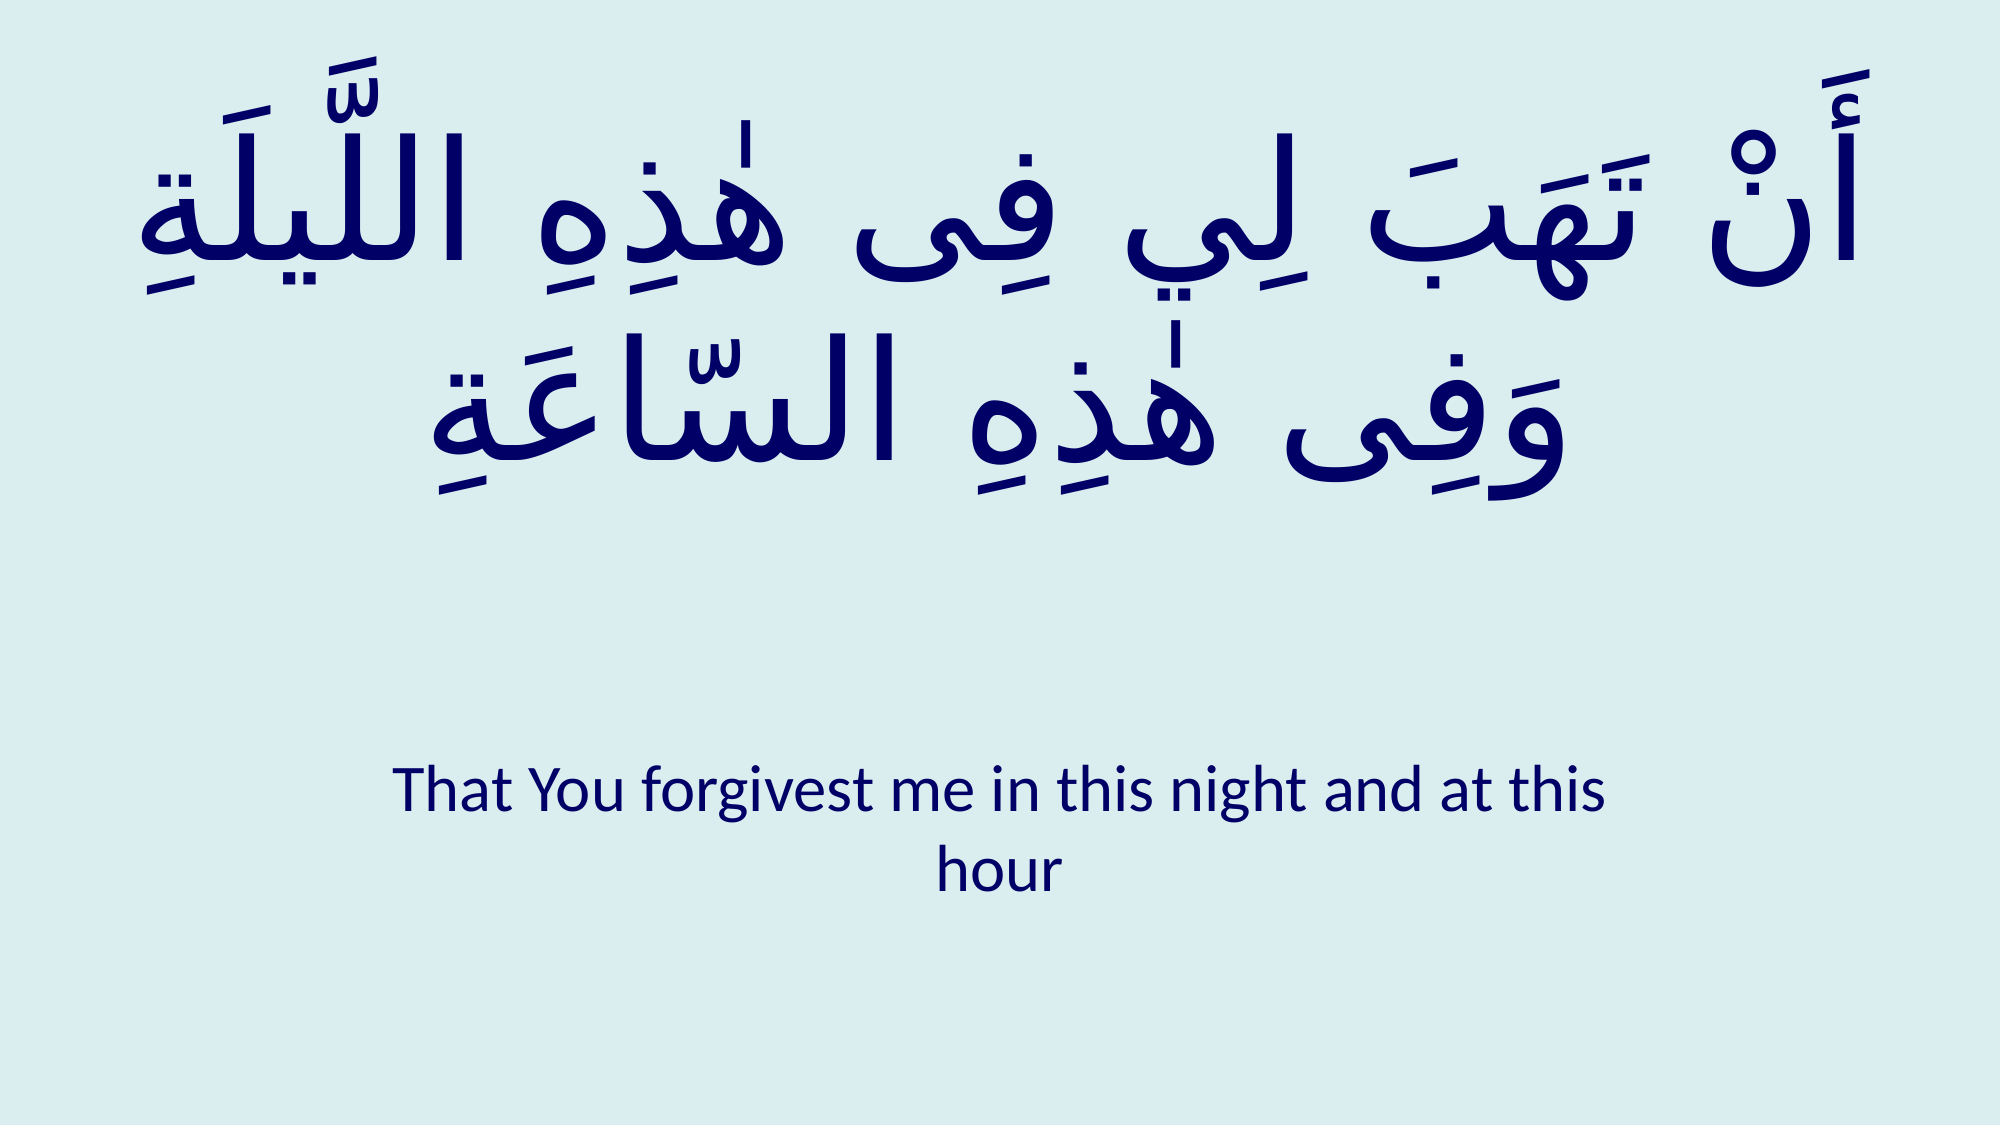

# أَنْ تَهَبَ لِي فِی هٰذِهِ اللَّیلَةِ وَفِی هٰذِهِ السّاعَةِ
That You forgivest me in this night and at this hour